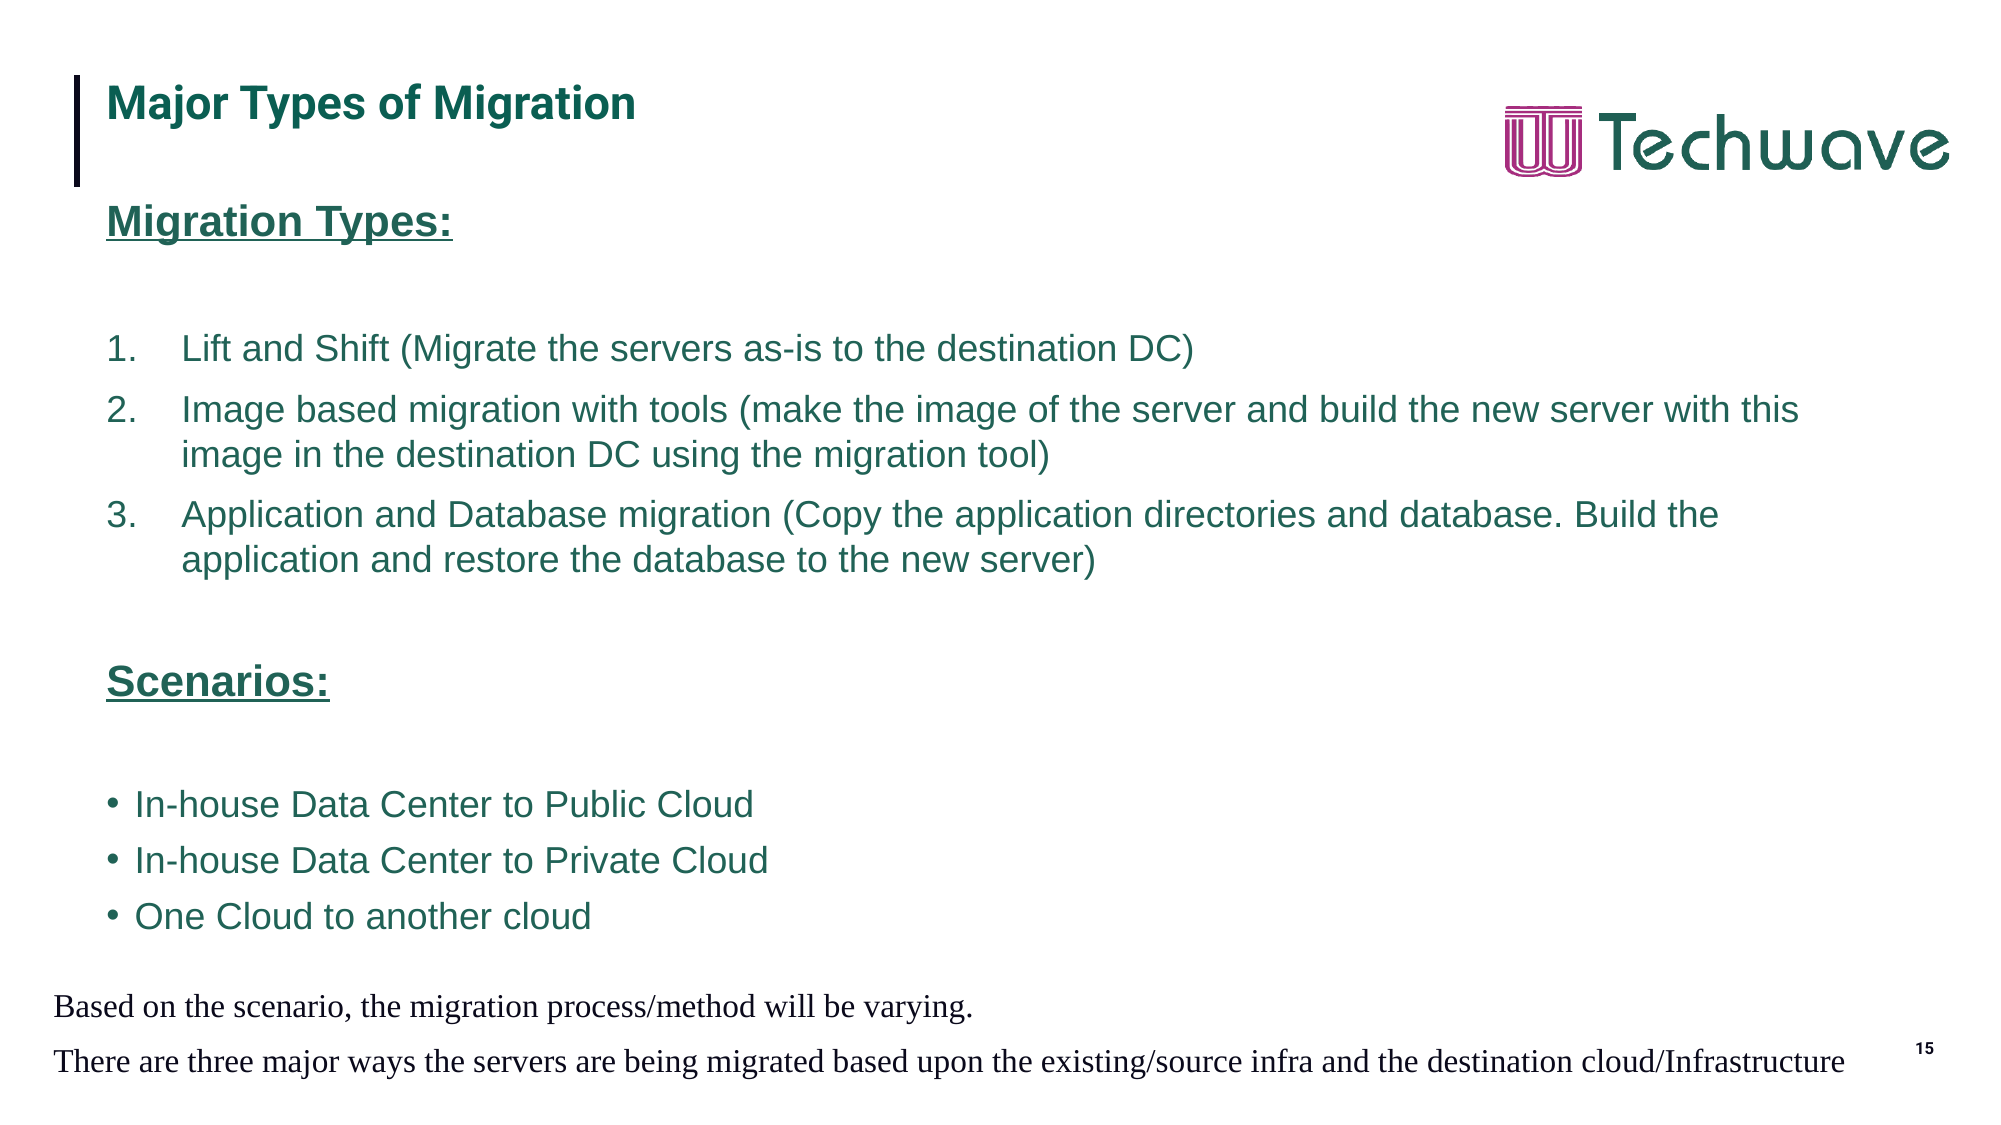

# Major Types of Migration
Migration Types:

Lift and Shift (Migrate the servers as-is to the destination DC)
Image based migration with tools (make the image of the server and build the new server with this image in the destination DC using the migration tool)
Application and Database migration (Copy the application directories and database. Build the application and restore the database to the new server)

Scenarios:

In-house Data Center to Public Cloud
In-house Data Center to Private Cloud
One Cloud to another cloud

Based on the scenario, the migration process/method will be varying.
There are three major ways the servers are being migrated based upon the existing/source infra and the destination cloud/Infrastructure
15